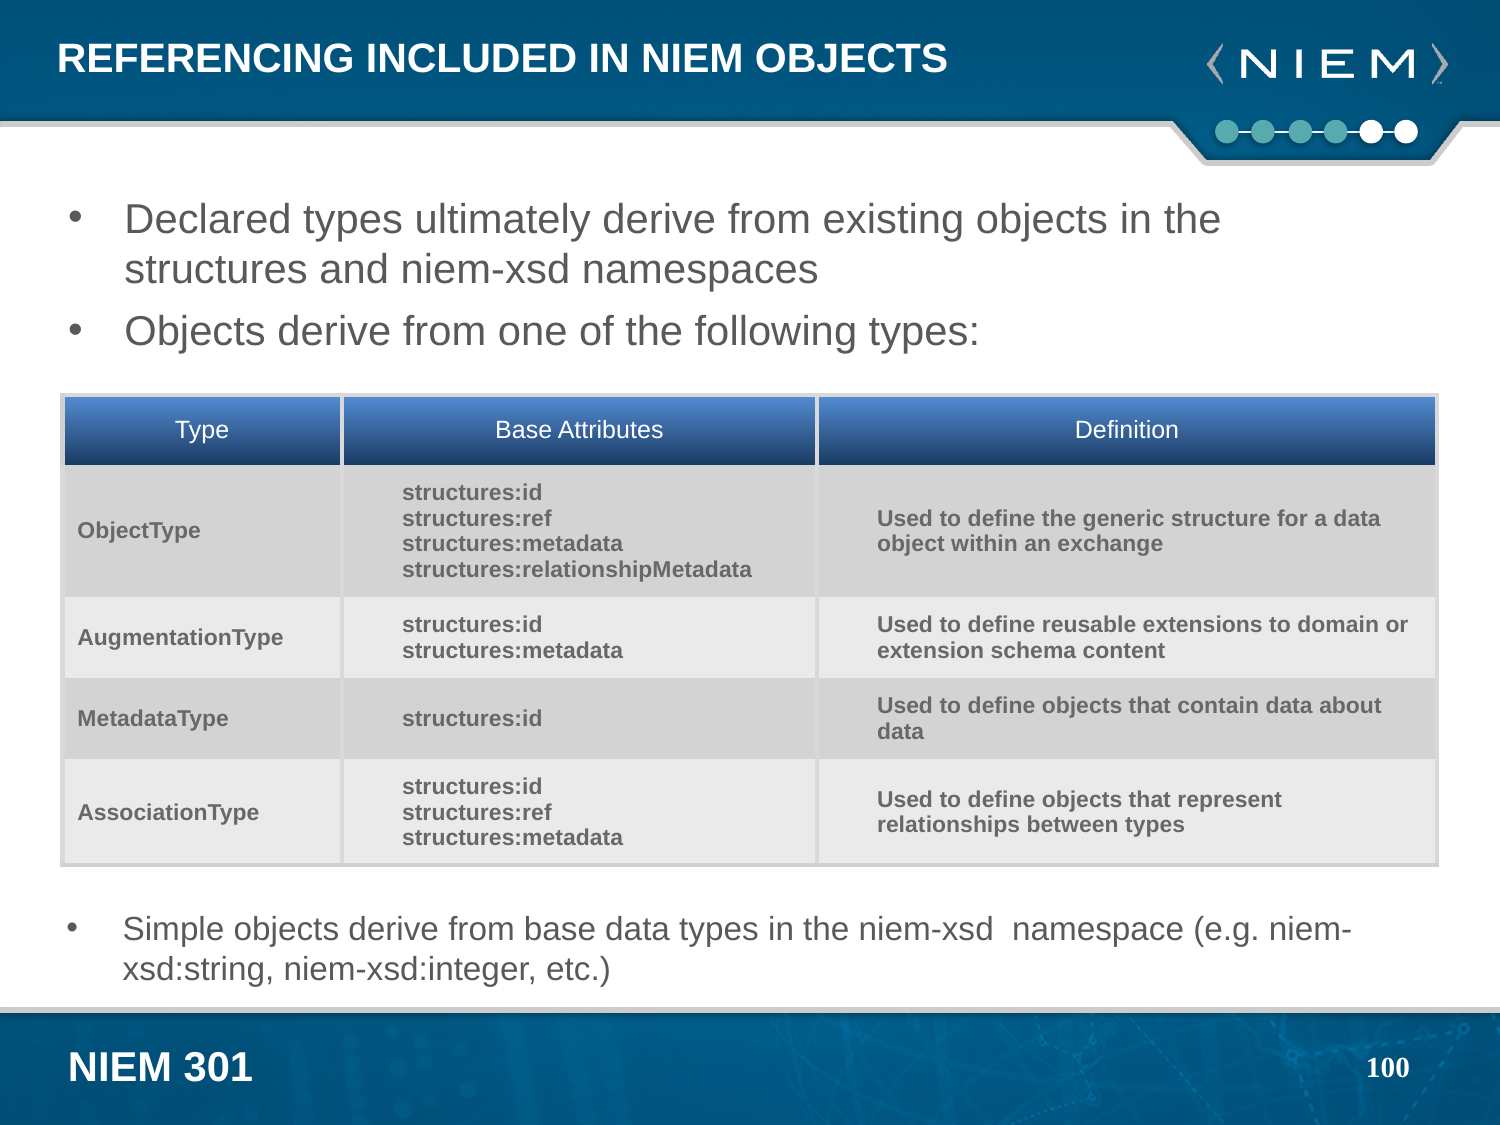

# Referencing Included in NIEM Objects

Declared types ultimately derive from existing objects in the structures and niem-xsd namespaces
Objects derive from one of the following types:
| Type | Base Attributes | Definition |
| --- | --- | --- |
| ObjectType | structures:id structures:ref structures:metadata structures:relationshipMetadata | Used to define the generic structure for a data object within an exchange |
| AugmentationType | structures:id structures:metadata | Used to define reusable extensions to domain or extension schema content |
| MetadataType | structures:id | Used to define objects that contain data about data |
| AssociationType | structures:id structures:ref structures:metadata | Used to define objects that represent relationships between types |
Simple objects derive from base data types in the niem-xsd  namespace (e.g. niem-xsd:string, niem-xsd:integer, etc.)
100